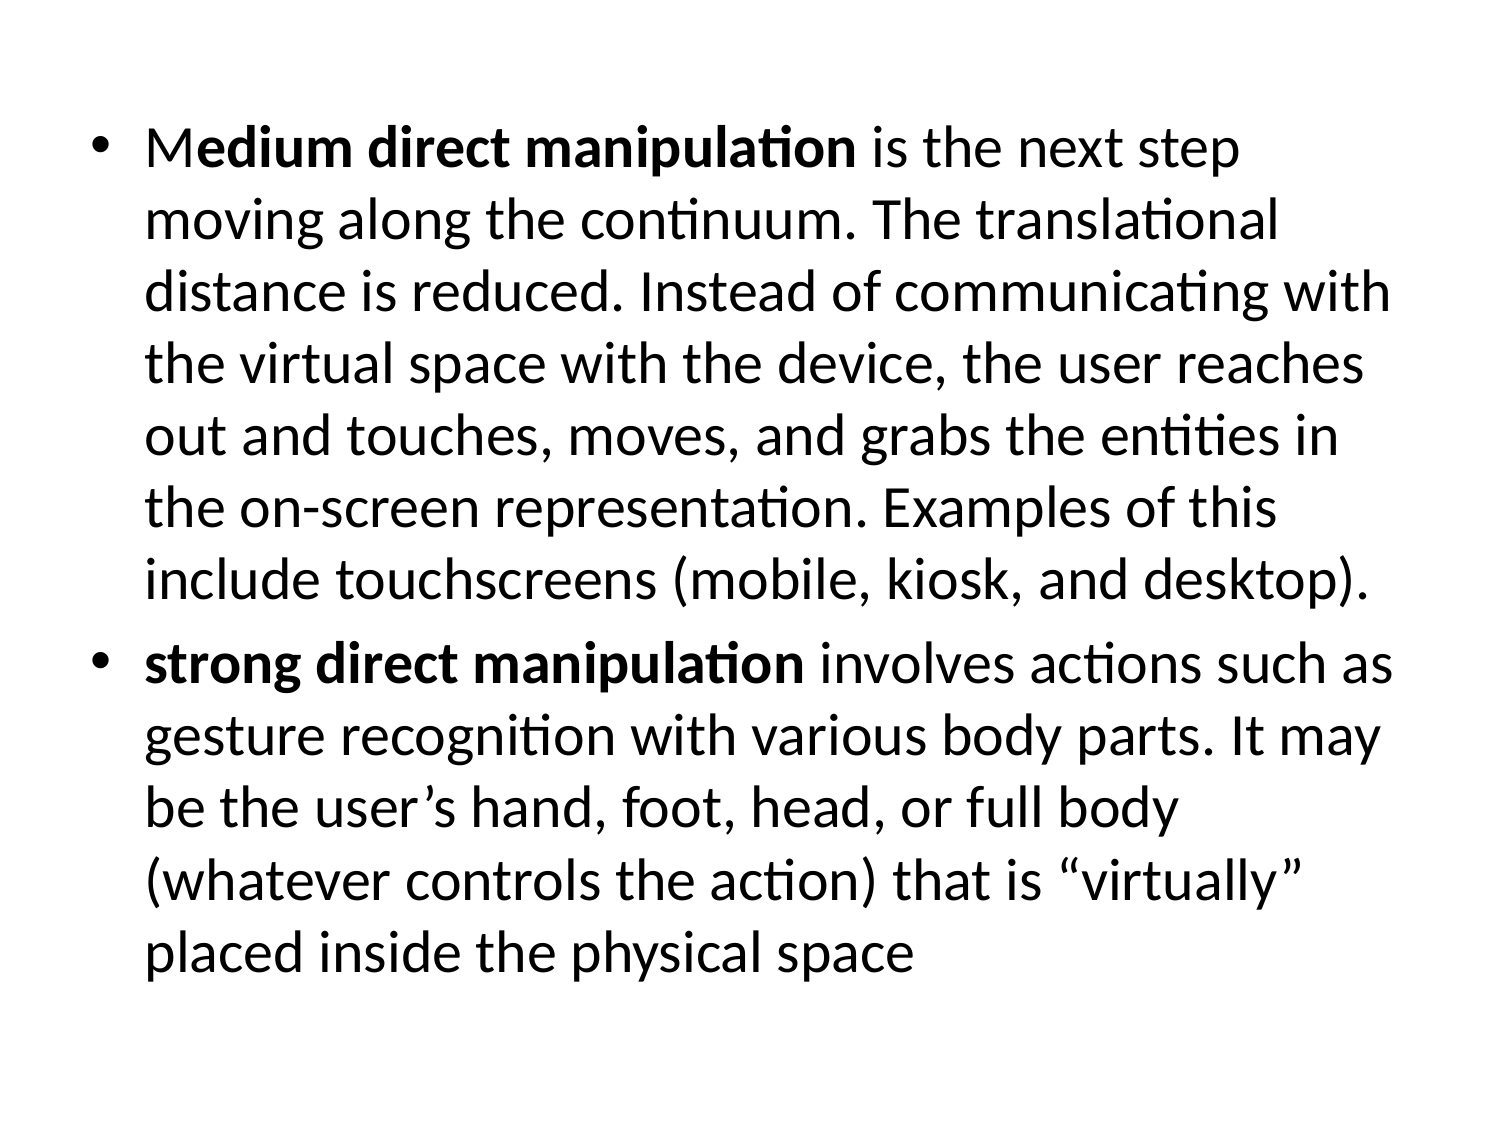

Medium direct manipulation is the next step moving along the continuum. The translational distance is reduced. Instead of communicating with the virtual space with the device, the user reaches out and touches, moves, and grabs the entities in the on-screen representation. Examples of this include touchscreens (mobile, kiosk, and desktop).
strong direct manipulation involves actions such as gesture recognition with various body parts. It may be the user’s hand, foot, head, or full body (whatever controls the action) that is “virtually” placed inside the physical space